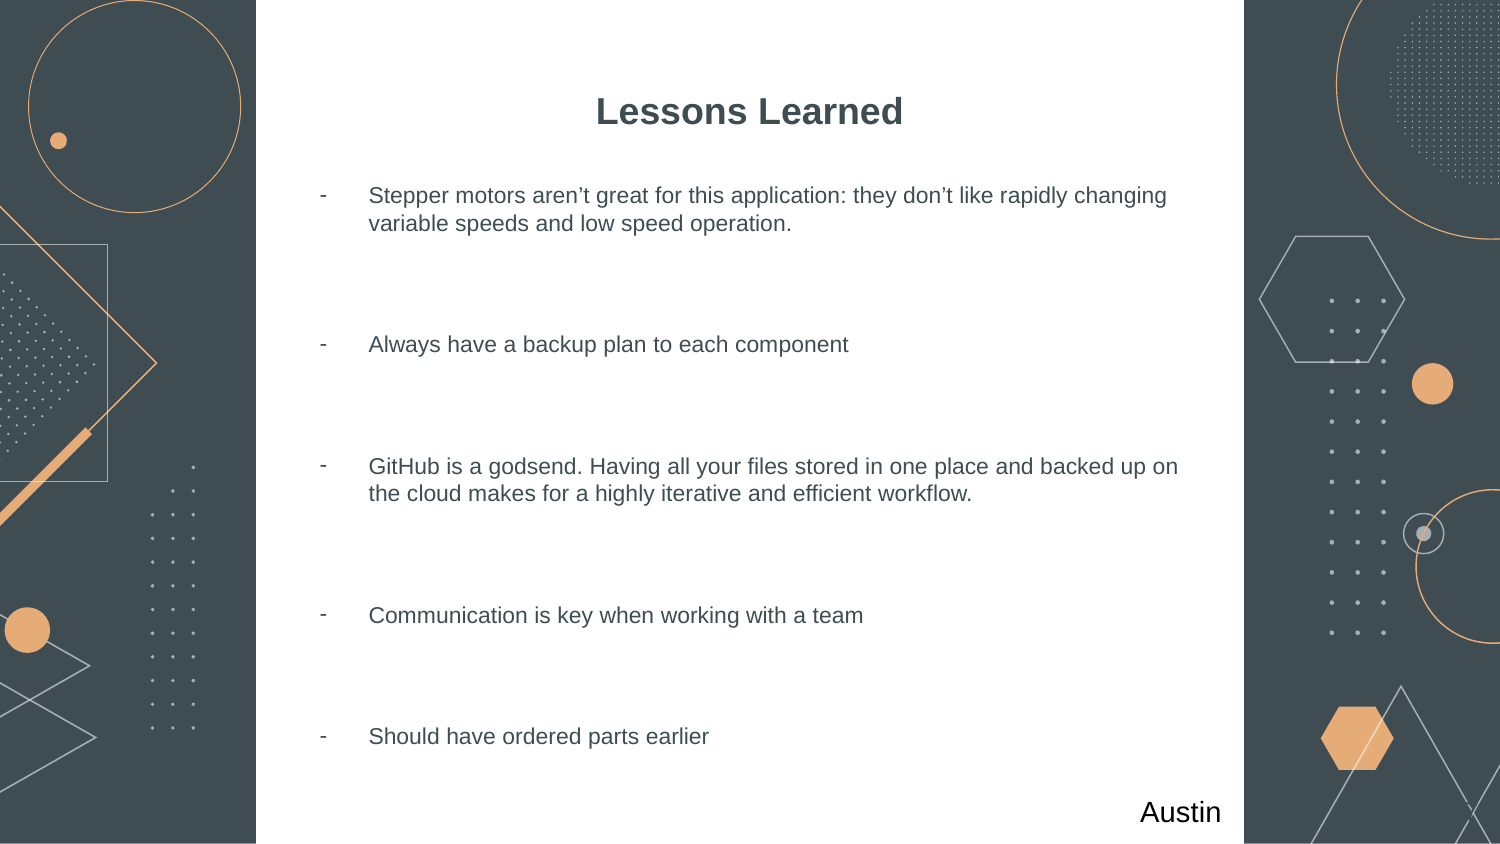

# Lessons Learned
Stepper motors aren’t great for this application: they don’t like rapidly changing variable speeds and low speed operation.

Always have a backup plan to each component

GitHub is a godsend. Having all your files stored in one place and backed up on the cloud makes for a highly iterative and efficient workflow.

Communication is key when working with a team

Should have ordered parts earlier
Austin
37